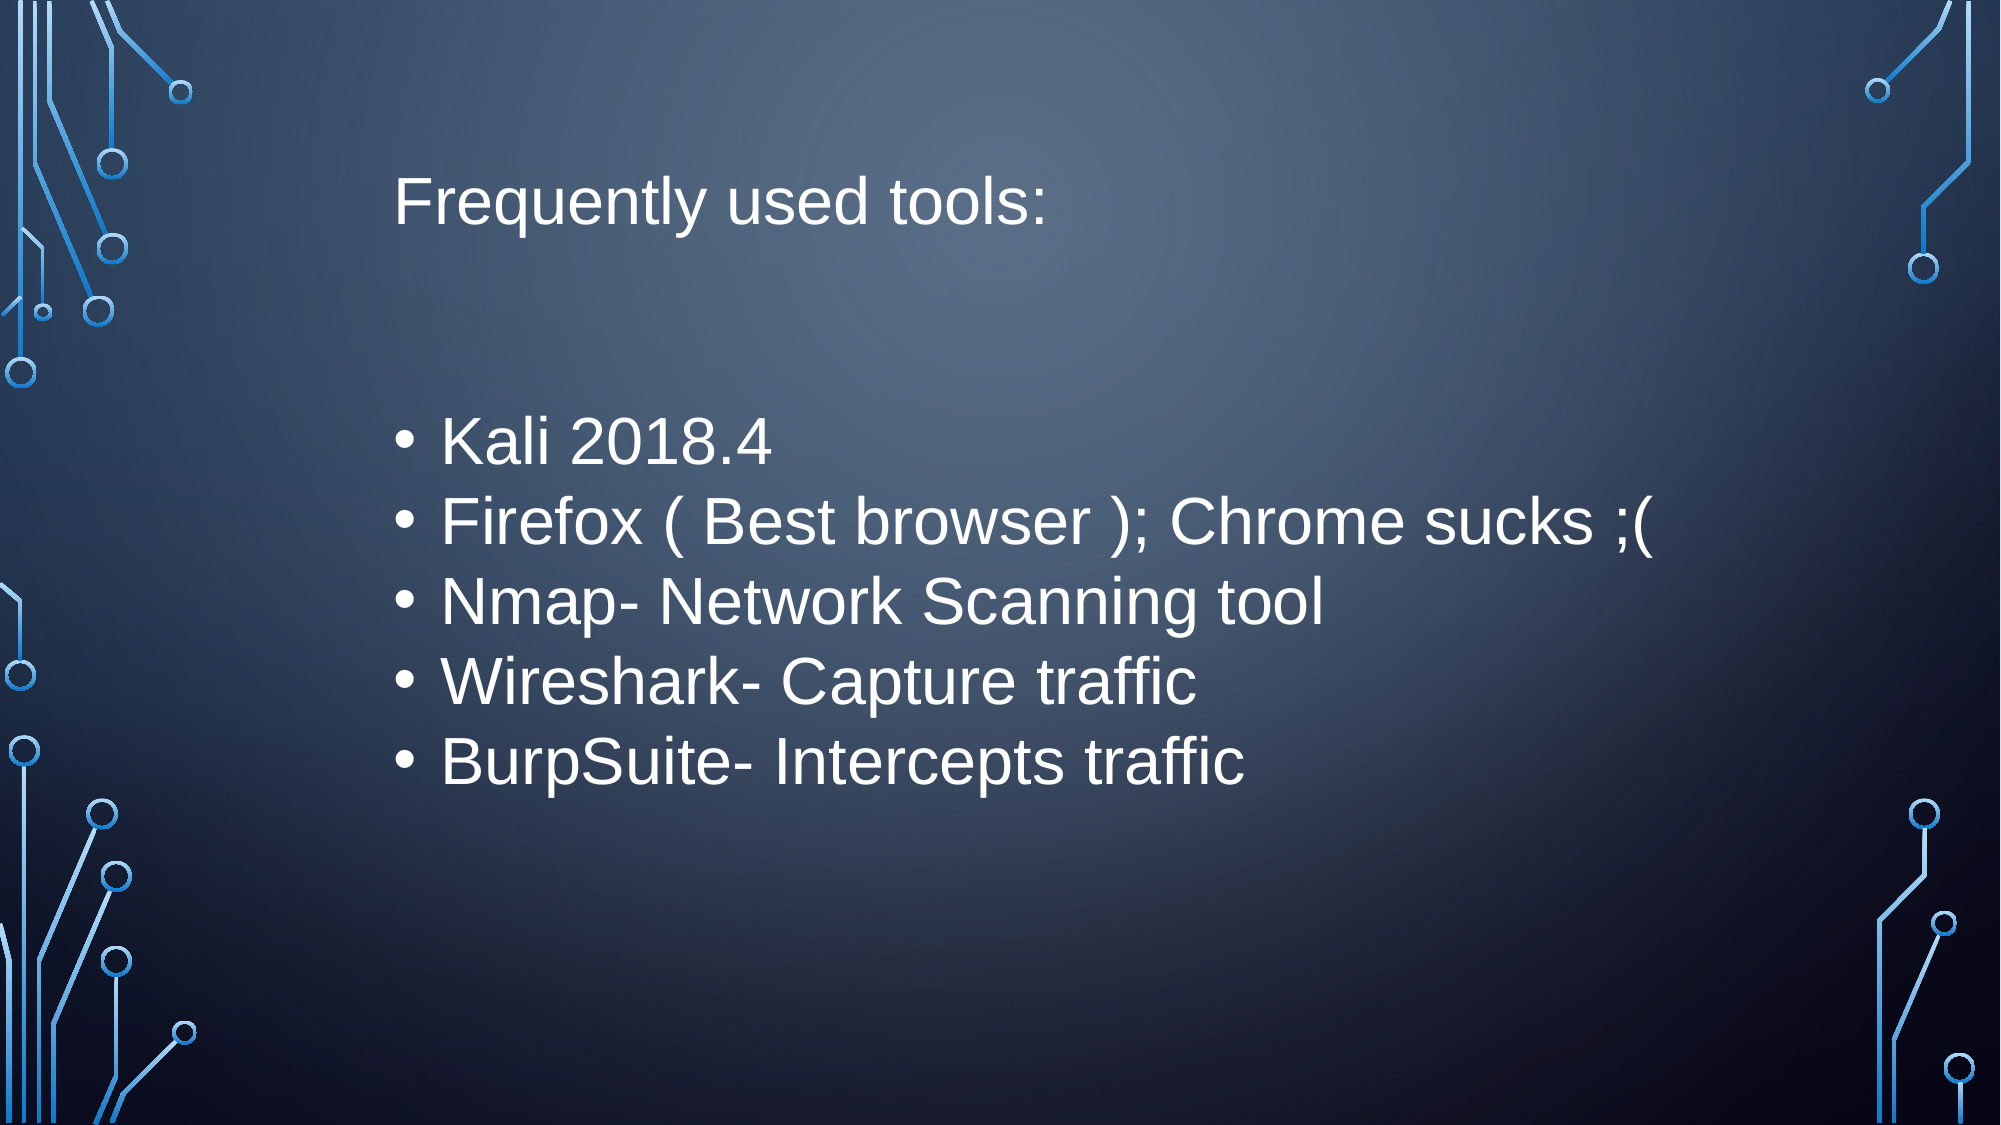

Frequently used tools:

Kali 2018.4
Firefox ( Best browser ); Chrome sucks ;(
Nmap- Network Scanning tool
Wireshark- Capture traffic
BurpSuite- Intercepts traffic